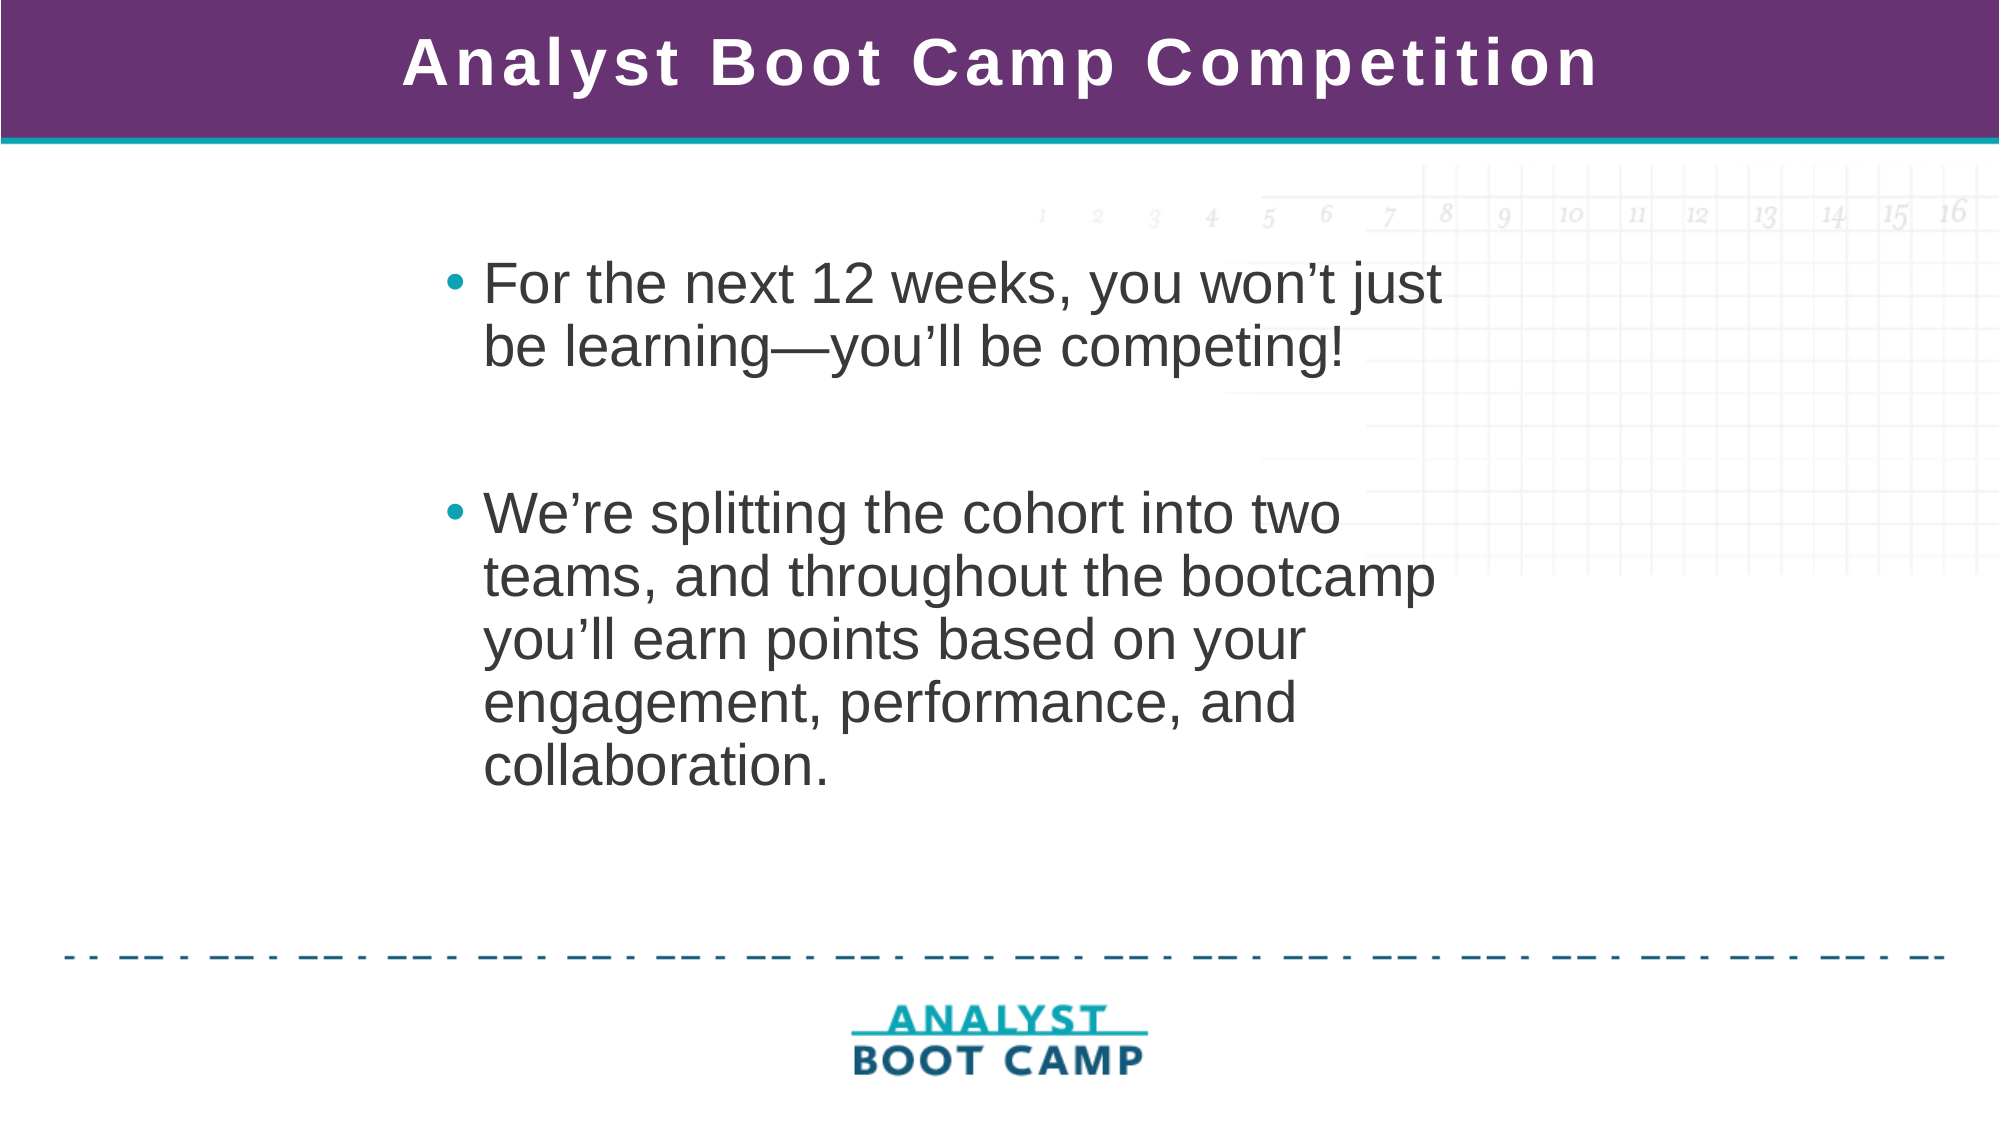

# Analyst Boot Camp Competition
For the next 12 weeks, you won’t just be learning—you’ll be competing!

We’re splitting the cohort into two teams, and throughout the bootcamp you’ll earn points based on your engagement, performance, and collaboration.